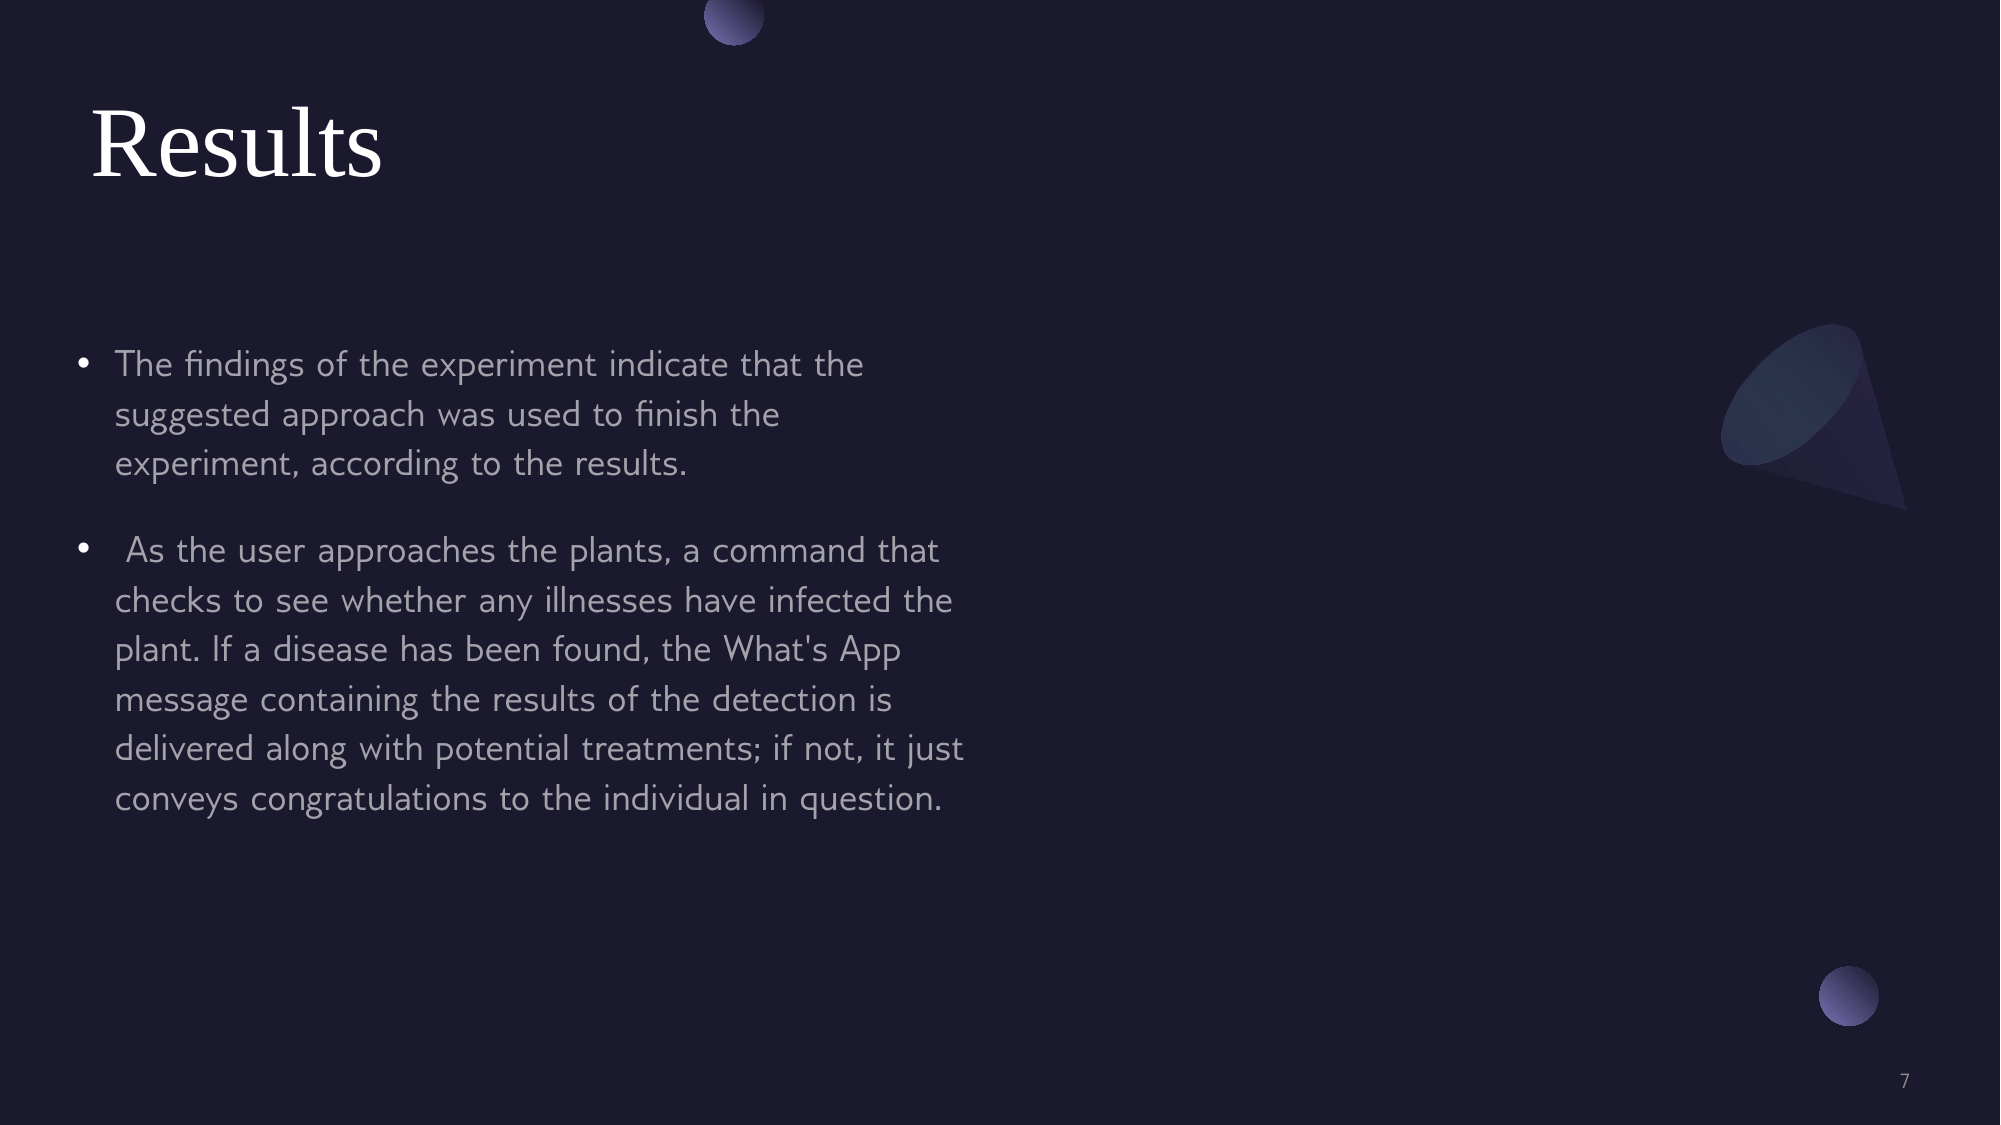

# Results

The findings of the experiment indicate that the suggested approach was used to finish the experiment, according to the results.
 As the user approaches the plants, a command that checks to see whether any illnesses have infected the plant. If a disease has been found, the What's App message containing the results of the detection is delivered along with potential treatments; if not, it just conveys congratulations to the individual in question.
7